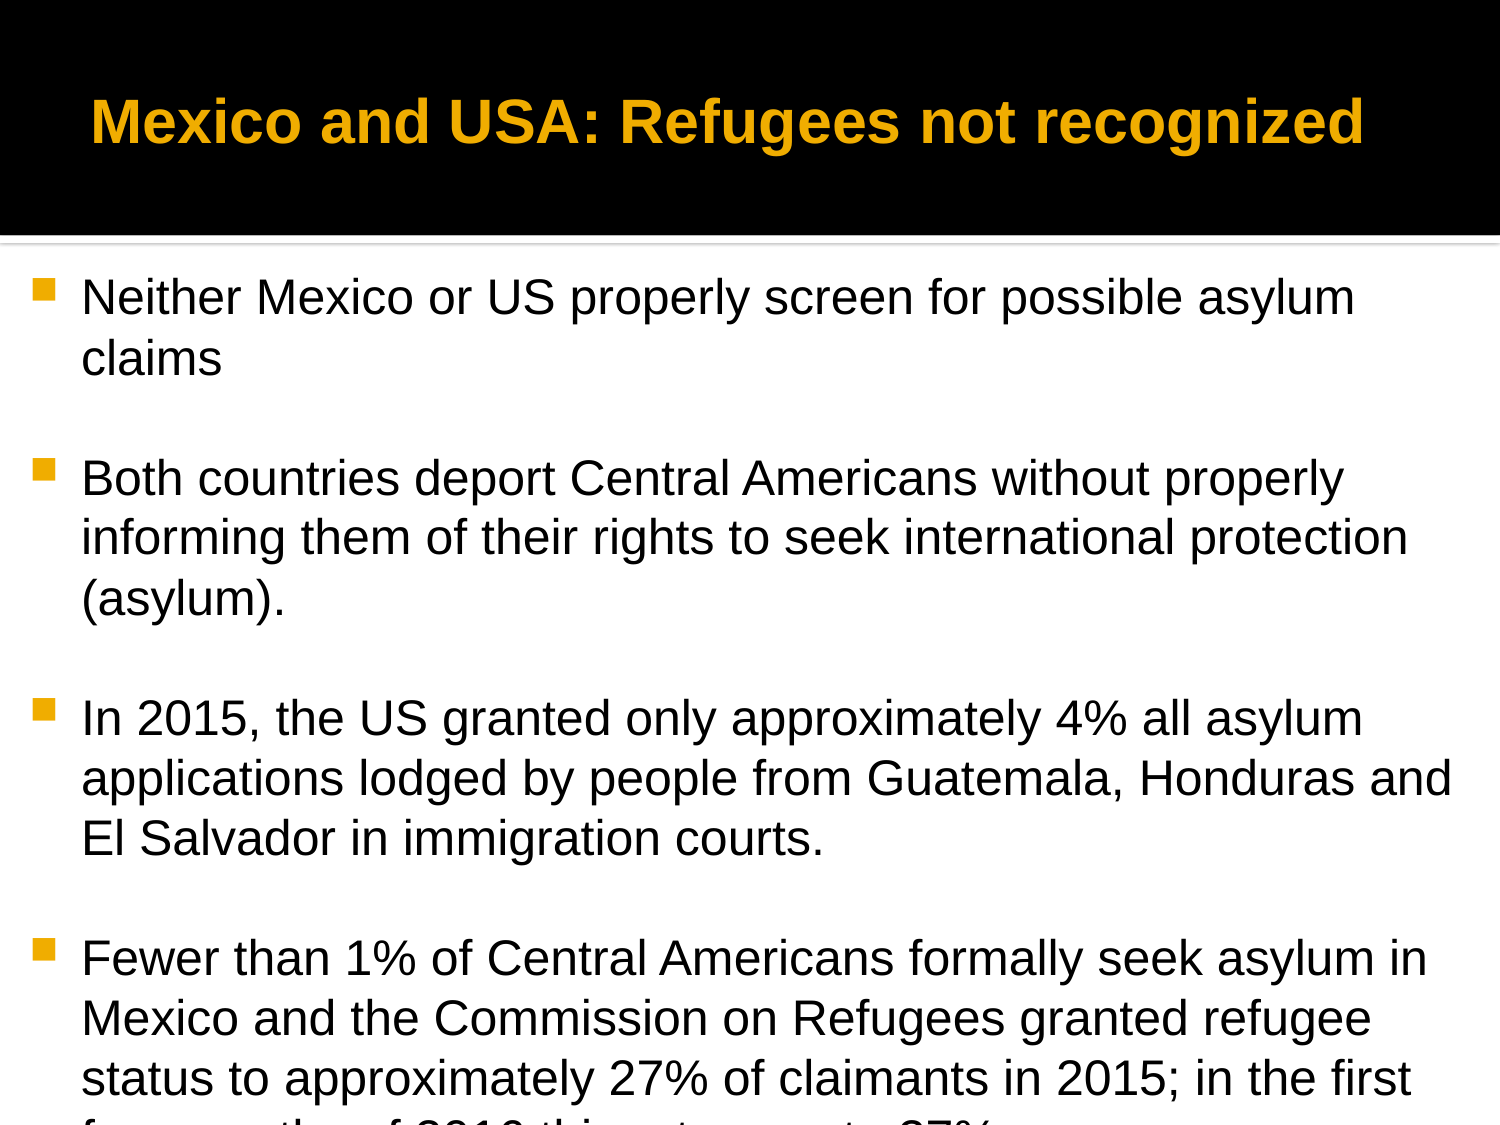

# Mexico and USA: Refugees not recognized
Neither Mexico or US properly screen for possible asylum claims

Both countries deport Central Americans without properly informing them of their rights to seek international protection (asylum).

In 2015, the US granted only approximately 4% all asylum applications lodged by people from Guatemala, Honduras and El Salvador in immigration courts.

Fewer than 1% of Central Americans formally seek asylum in Mexico and the Commission on Refugees granted refugee status to approximately 27% of claimants in 2015; in the first four months of 2016 this rate rose to 37%.